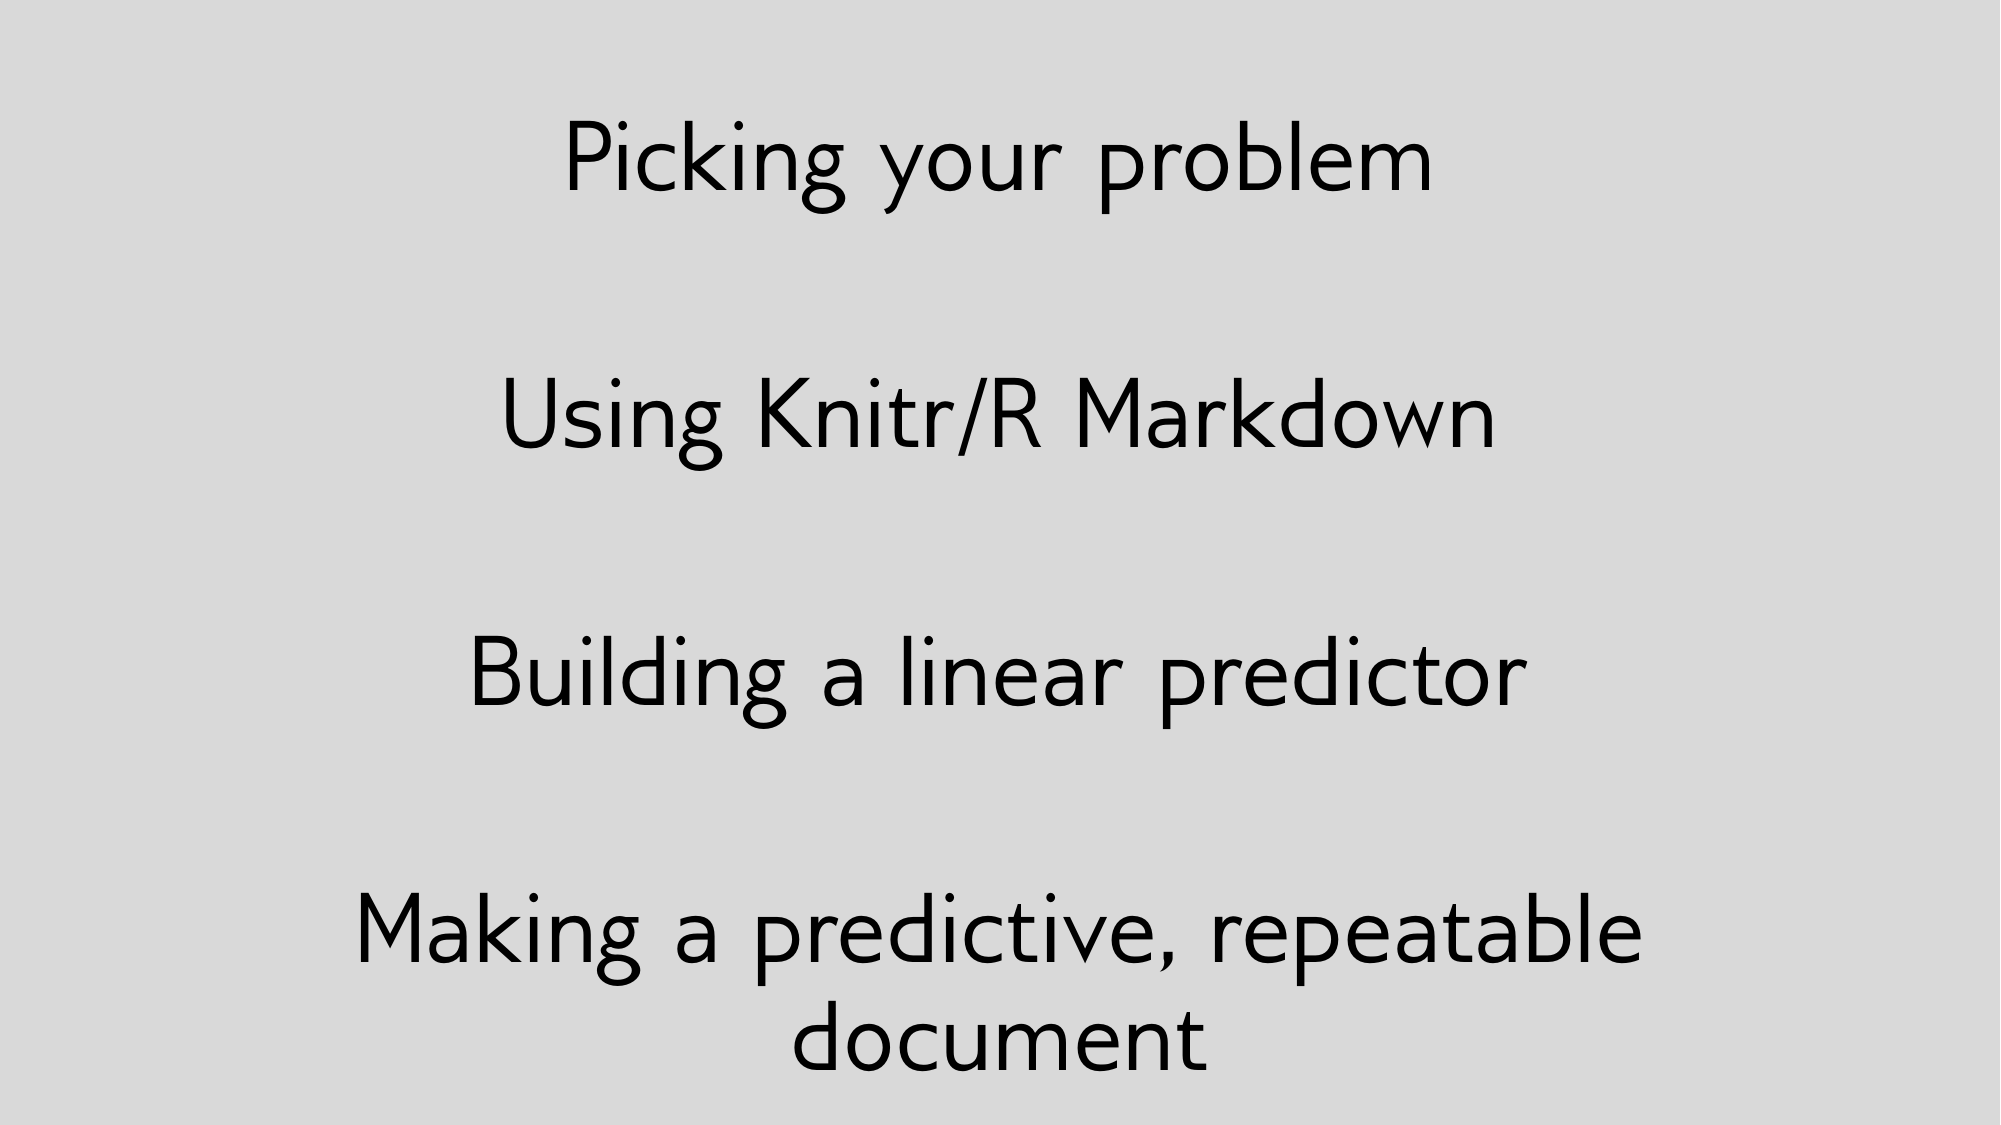

Picking your problem

Using Knitr/R Markdown

Building a linear predictor

Making a predictive, repeatable document